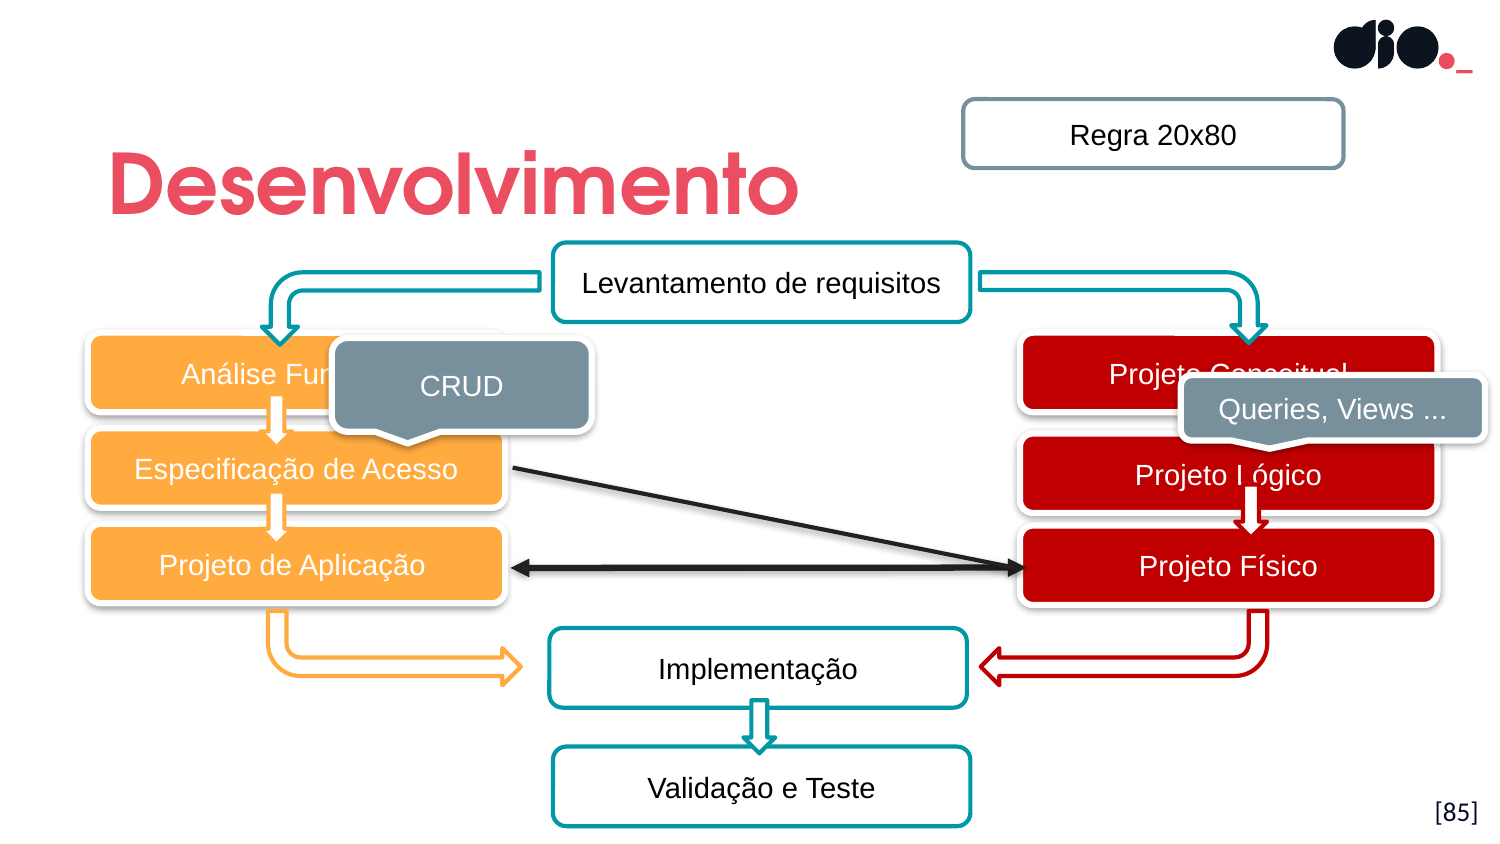

Regra 20x80
Desenvolvimento

Levantamento de requisitos
Análise Funcional
Especificação de Acesso
Projeto de Aplicação
Projeto Conceitual
Projeto Lógico
Projeto Físico

Implementação
Validação e Teste

CRUD
Queries, Views ...
[85]